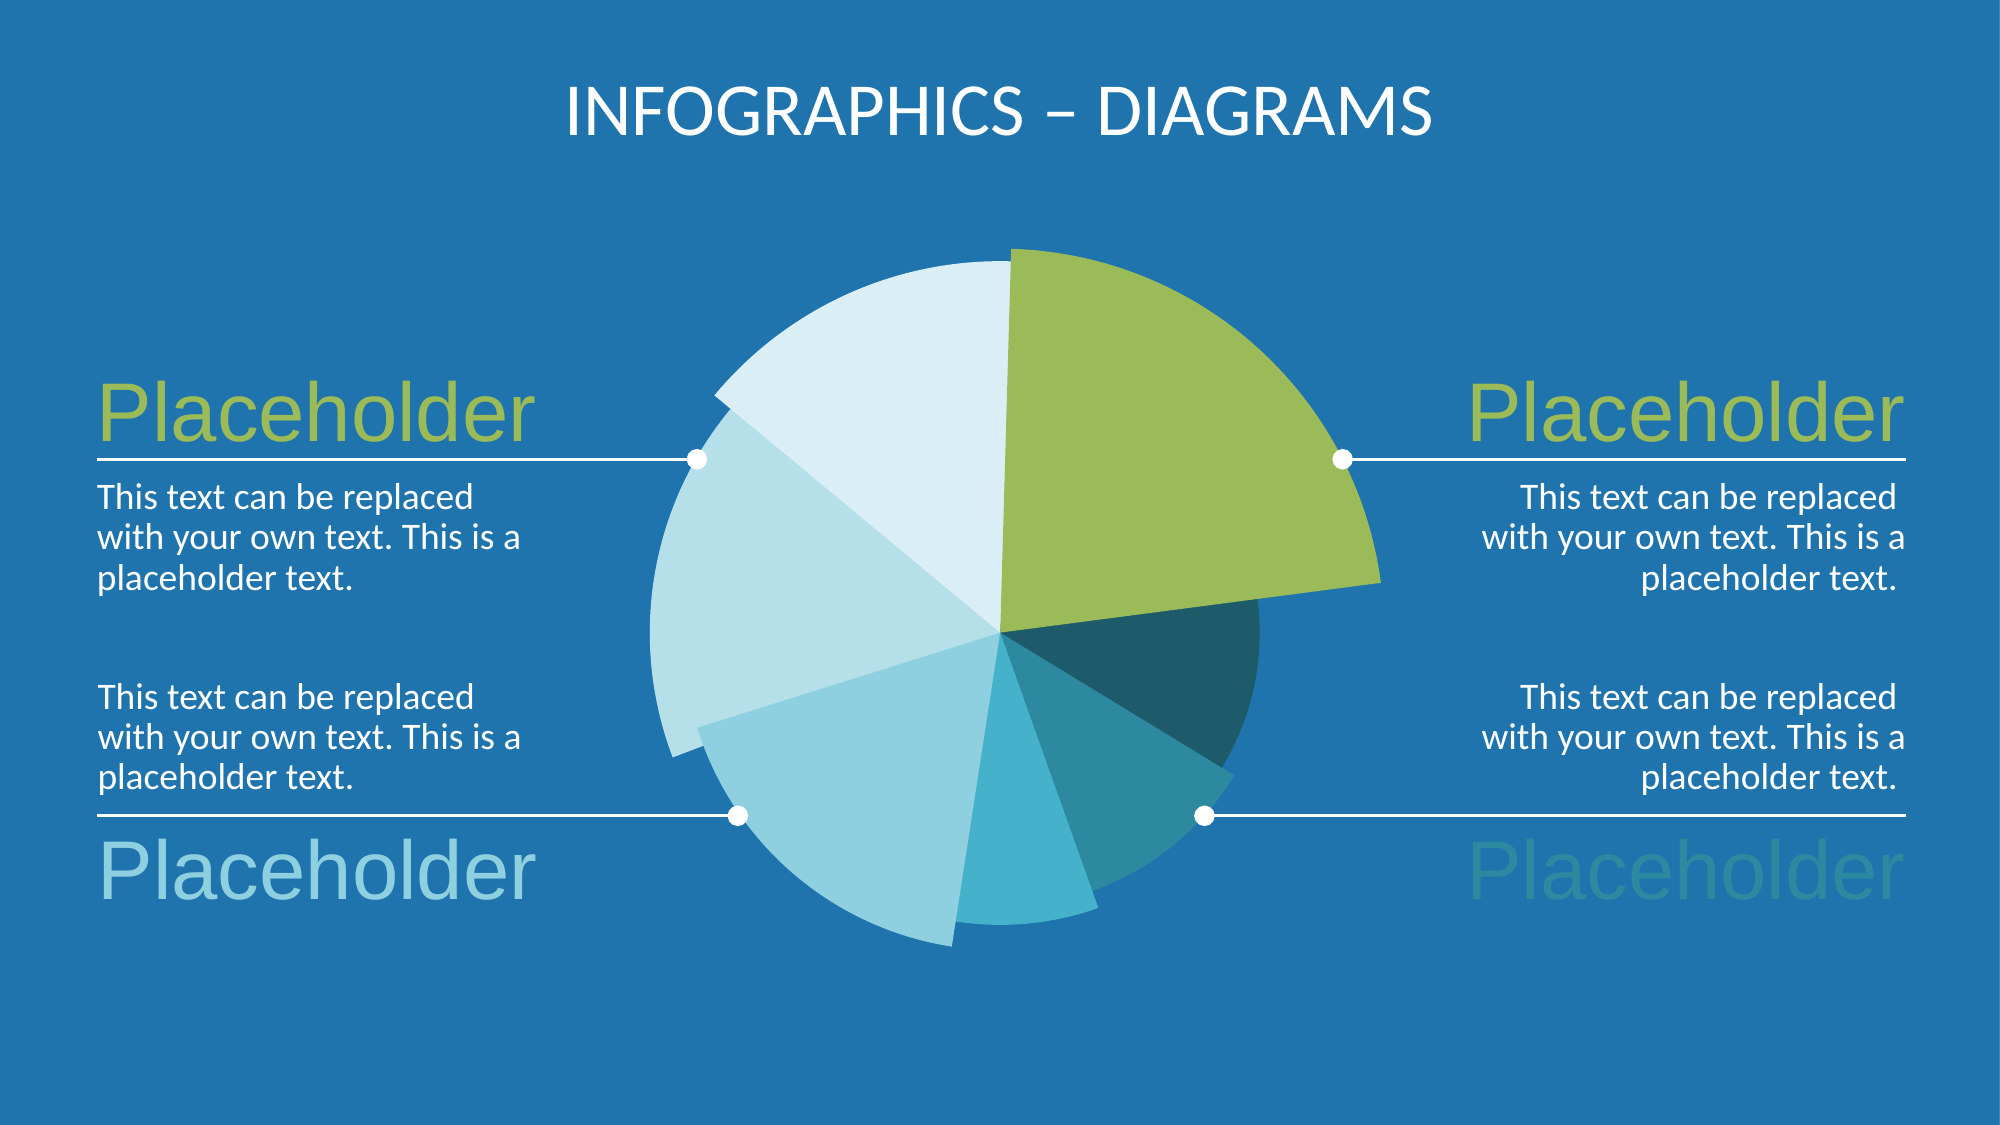

# Infographics – Diagrams

Placeholder
This text can be replaced
with your own text. This is a placeholder text.
Placeholder
This text can be replaced
with your own text. This is a placeholder text.
This text can be replaced
with your own text. This is a placeholder text.
Placeholder
This text can be replaced
with your own text. This is a placeholder text.
Placeholder